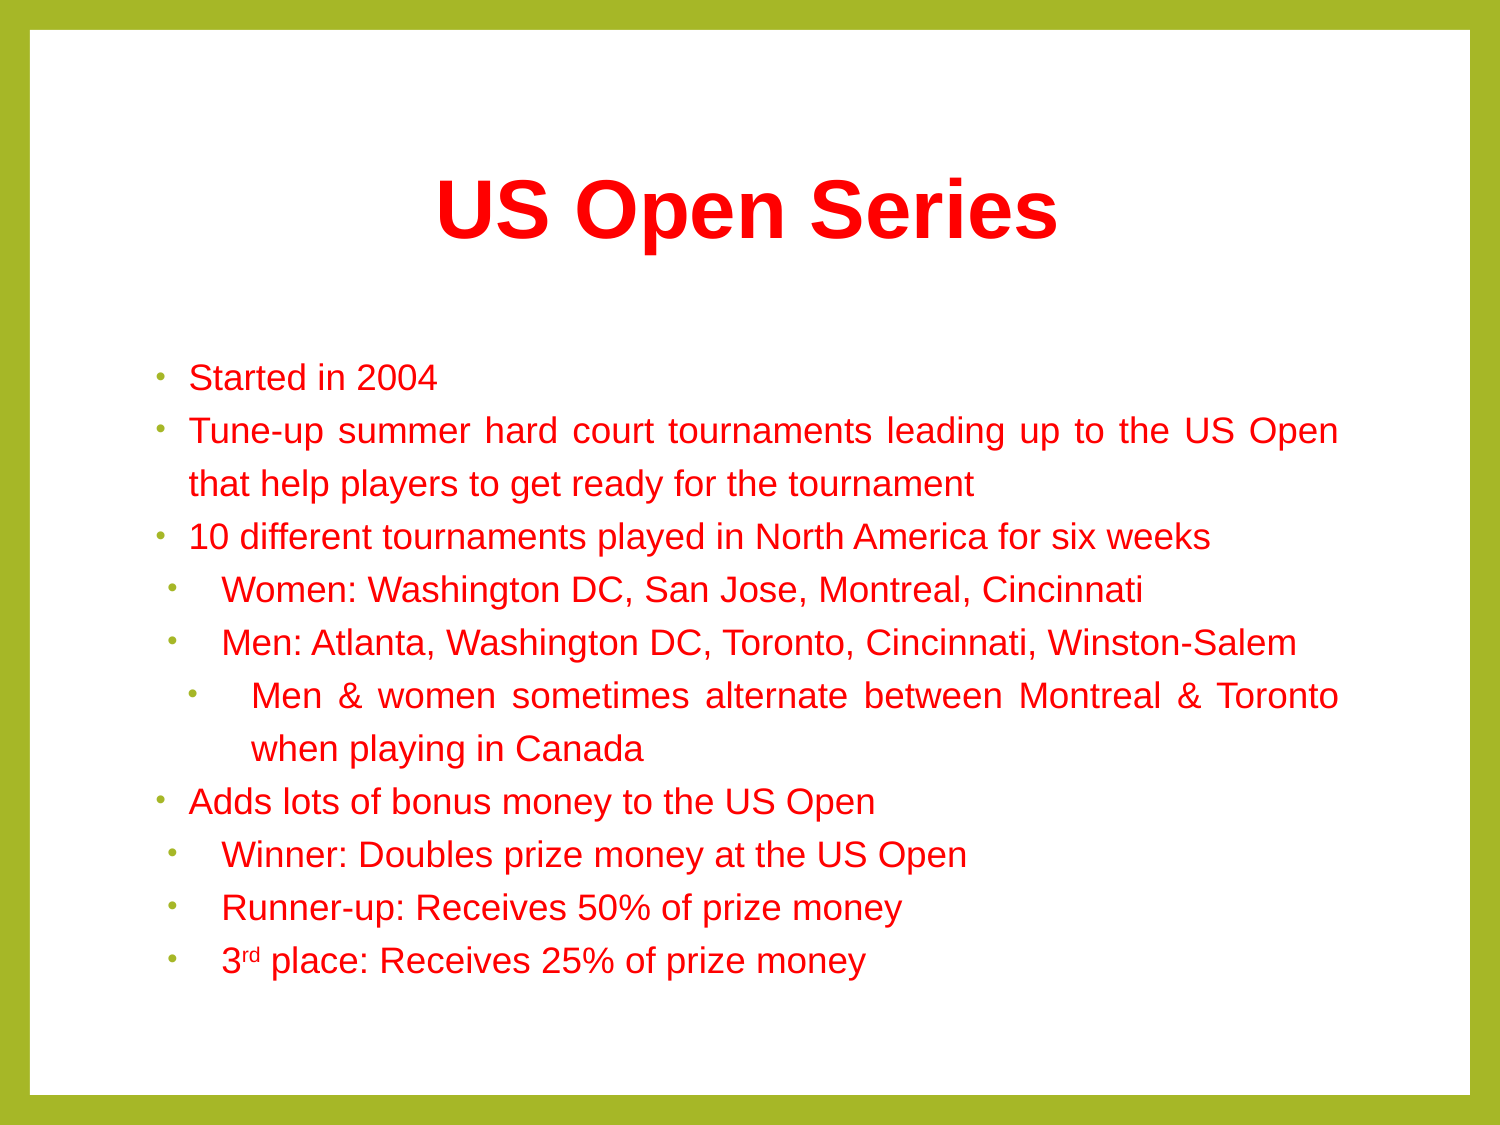

# US Open Series
Started in 2004
Tune-up summer hard court tournaments leading up to the US Open that help players to get ready for the tournament
10 different tournaments played in North America for six weeks
Women: Washington DC, San Jose, Montreal, Cincinnati
Men: Atlanta, Washington DC, Toronto, Cincinnati, Winston-Salem
Men & women sometimes alternate between Montreal & Toronto when playing in Canada
Adds lots of bonus money to the US Open
Winner: Doubles prize money at the US Open
Runner-up: Receives 50% of prize money
3rd place: Receives 25% of prize money